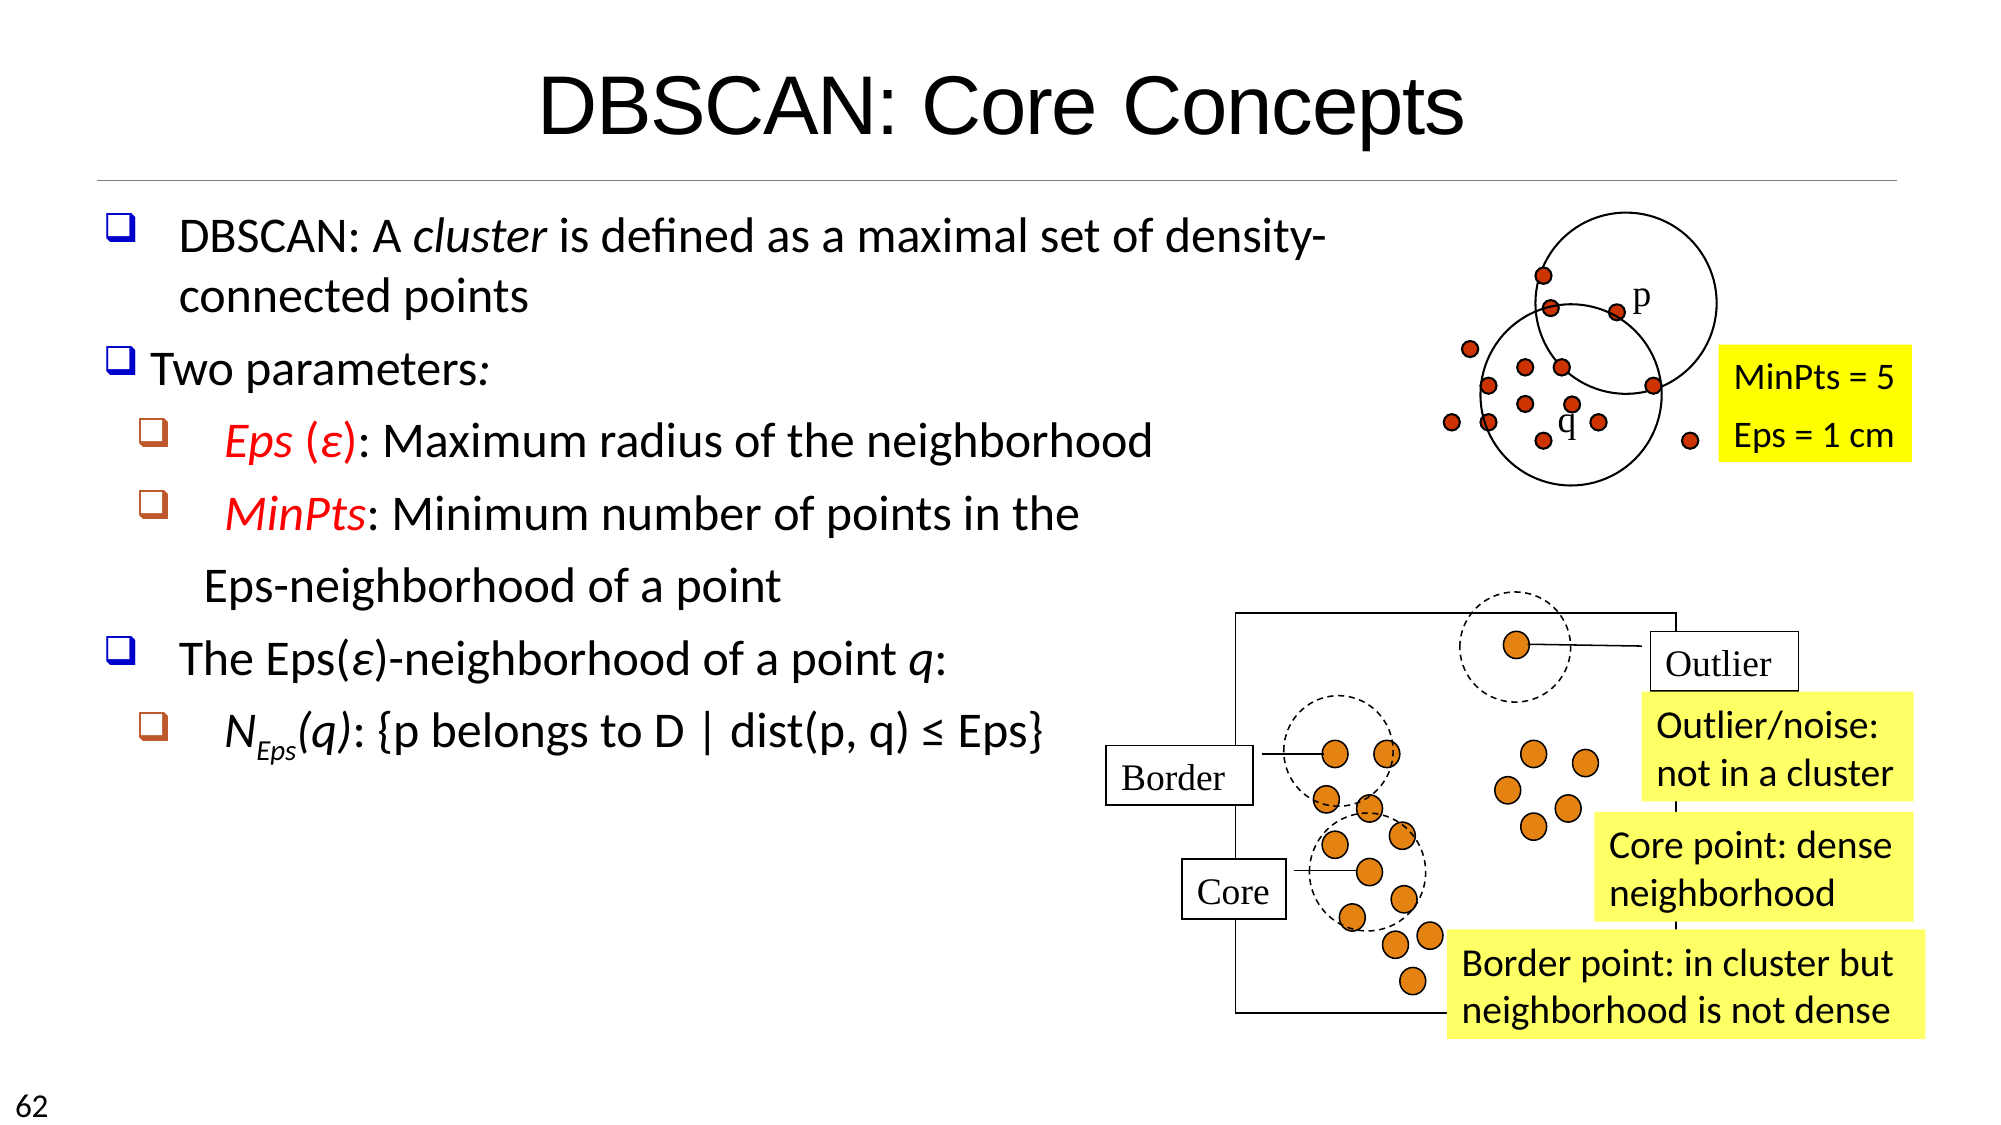

# DBSCAN: Core Concepts
DBSCAN: A cluster is defined as a maximal set of density-connected points
Two parameters:
Eps (ε): Maximum radius of the neighborhood
MinPts: Minimum number of points in the
Eps-neighborhood of a point
The Eps(ε)-neighborhood of a point q:
NEps(q): {p belongs to D | dist(p, q) ≤ Eps}

p

q

MinPts = 5
Eps = 1 cm

Outlier

Border

Core

Outlier/noise: not in a cluster
Core point: dense neighborhood
Border point: in cluster but neighborhood is not dense